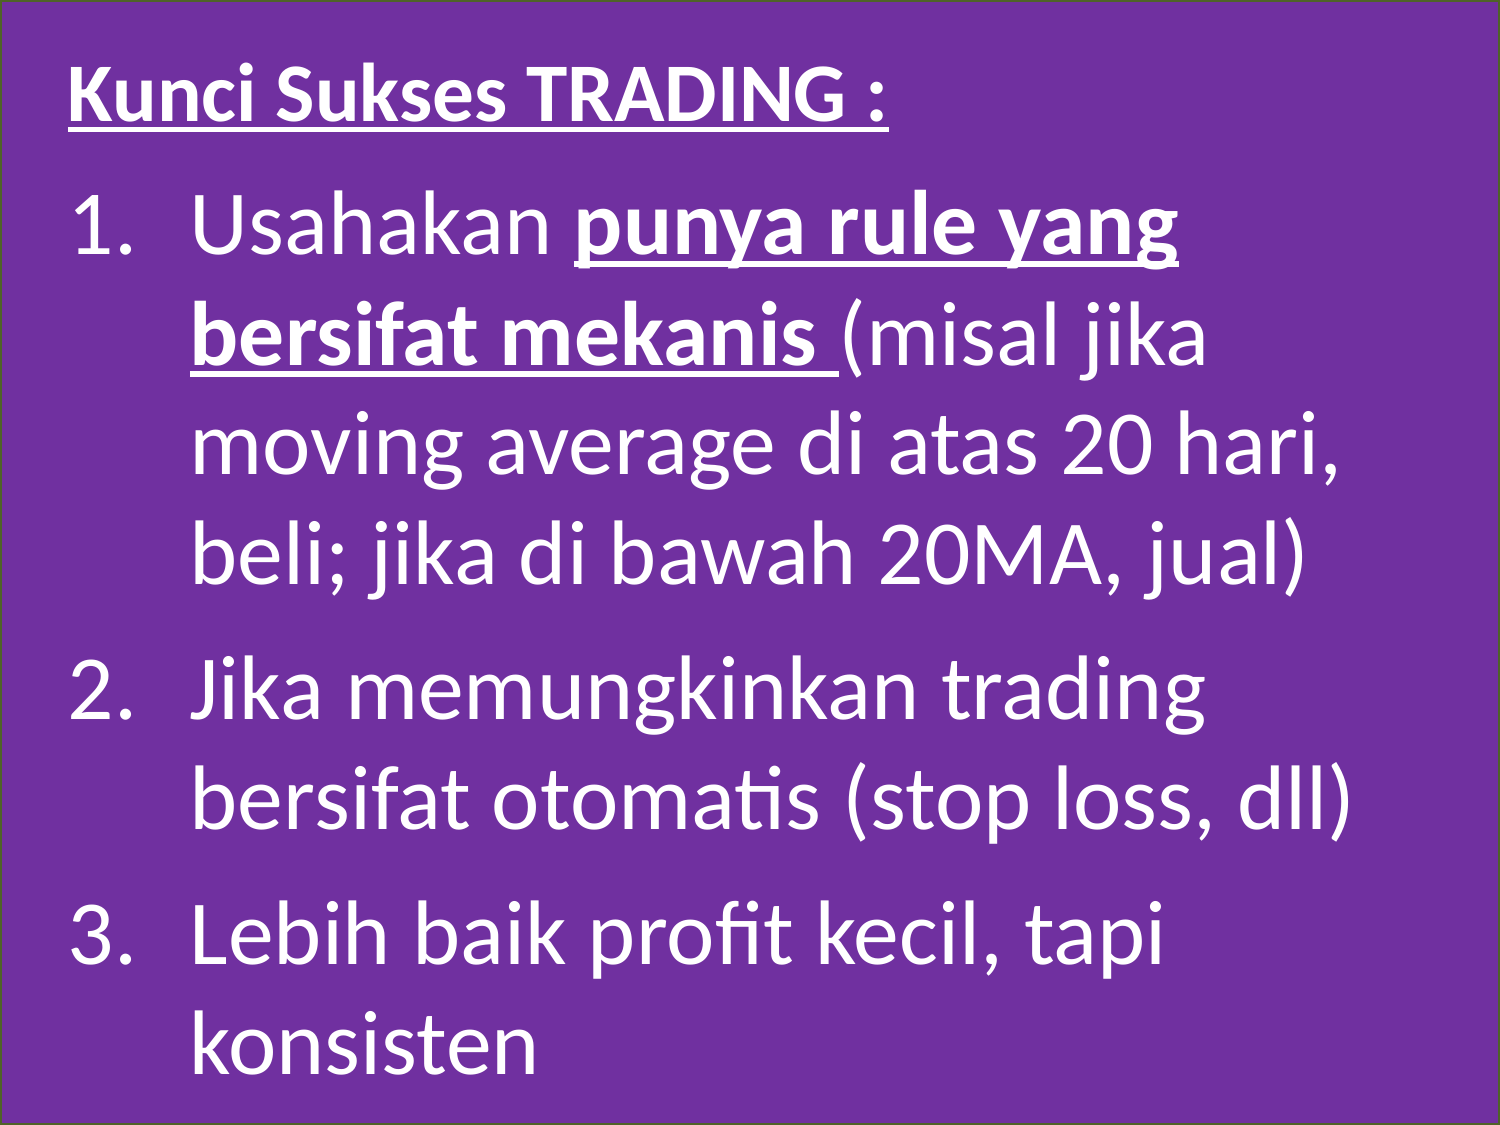

Kunci Sukses TRADING :
Usahakan punya rule yang bersifat mekanis (misal jika moving average di atas 20 hari, beli; jika di bawah 20MA, jual)
Jika memungkinkan trading bersifat otomatis (stop loss, dll)
Lebih baik profit kecil, tapi konsisten